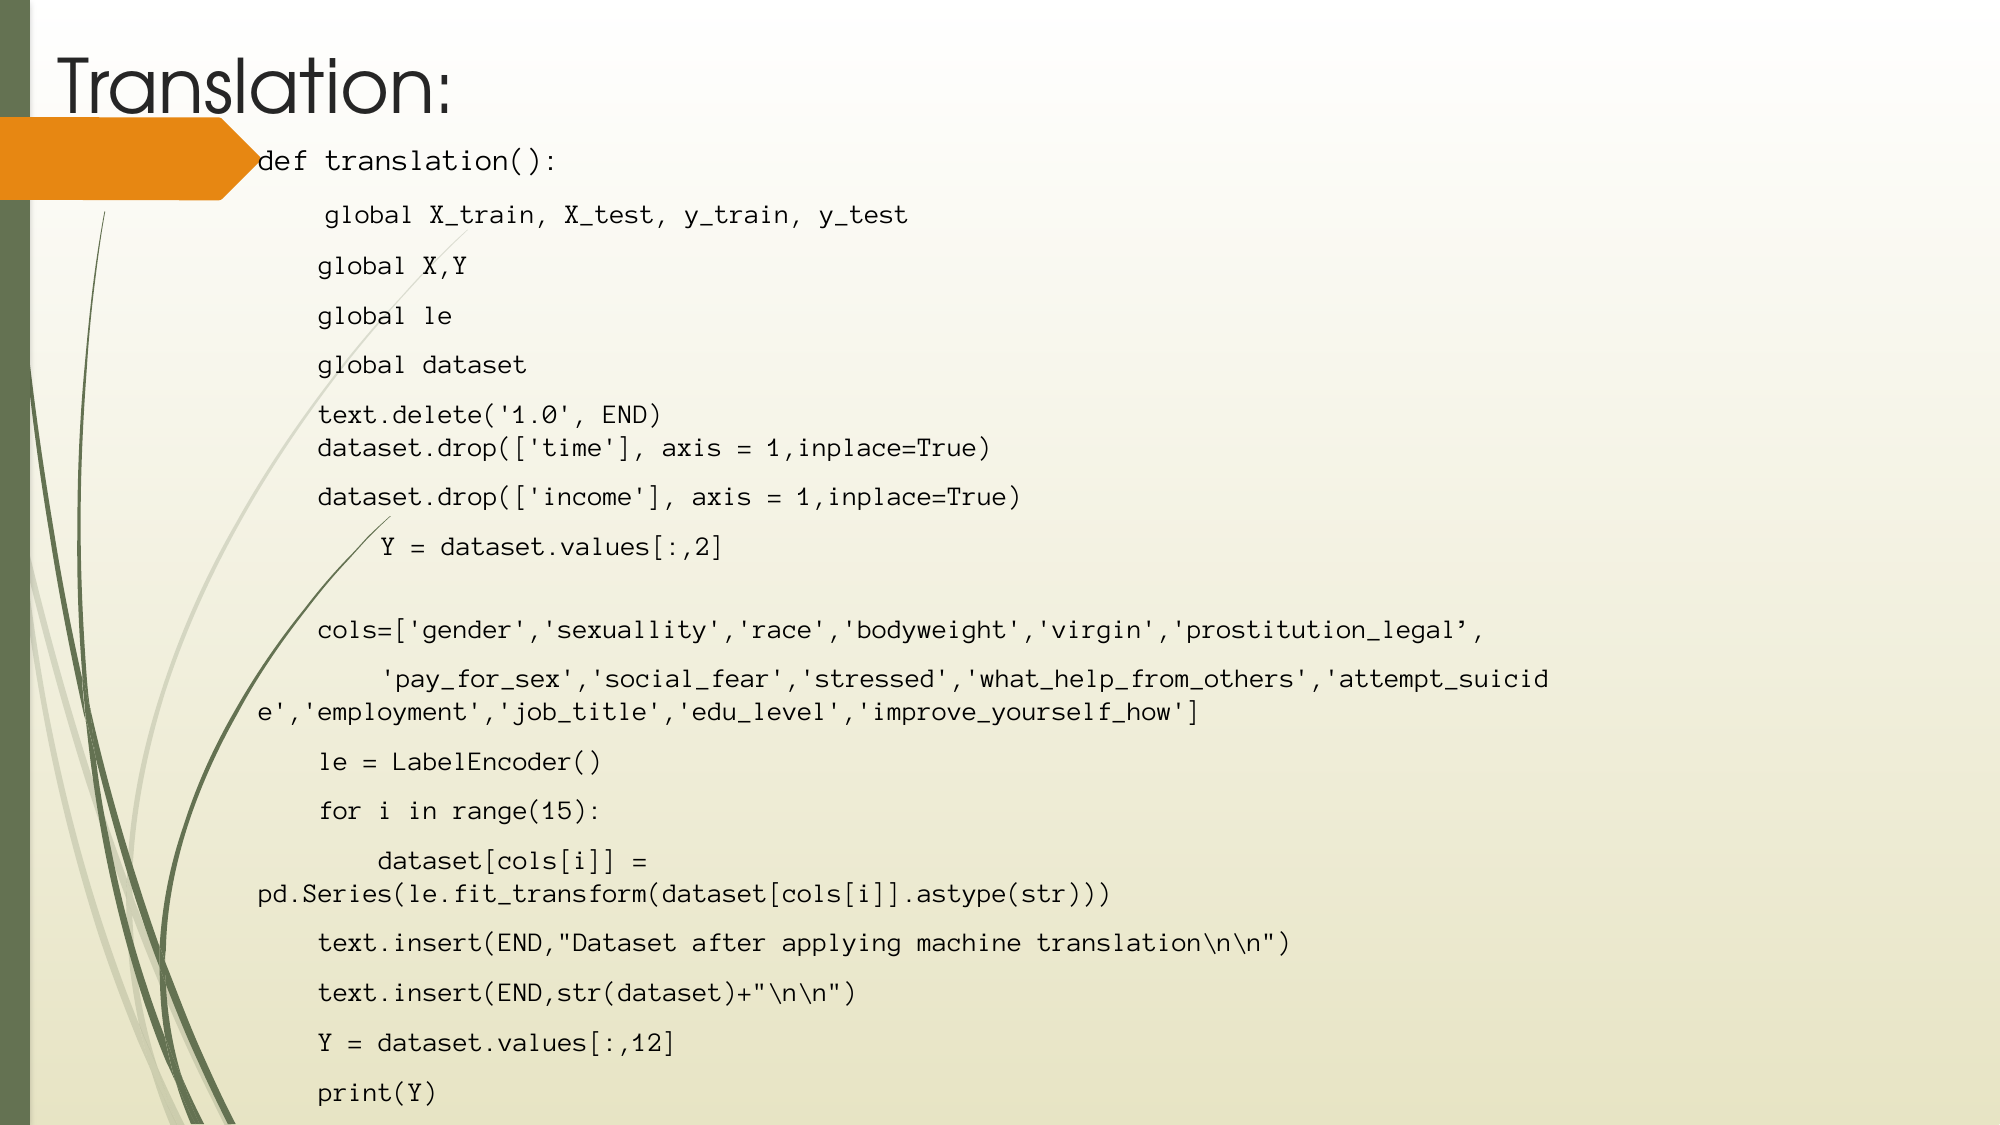

# Translation:
def translation():
    global X_train, X_test, y_train, y_test
    global X,Y
    global le
    global dataset
    text.delete('1.0', END)
    dataset.drop(['time'], axis = 1,inplace=True)
    dataset.drop(['income'], axis = 1,inplace=True)
	Y = dataset.values[:,2]
    cols=['gender','sexuallity','race','bodyweight','virgin','prostitution_legal’,
	'pay_for_sex','social_fear','stressed','what_help_from_others','attempt_suicid	e','employment','job_title','edu_level','improve_yourself_how']
    le = LabelEncoder()
    for i in range(15):
        dataset[cols[i]] = 					    				     								pd.Series(le.fit_transform(dataset[cols[i]].astype(str)))
    text.insert(END,"Dataset after applying machine translation\n\n")
    text.insert(END,str(dataset)+"\n\n")
    Y = dataset.values[:,12]
    print(Y)